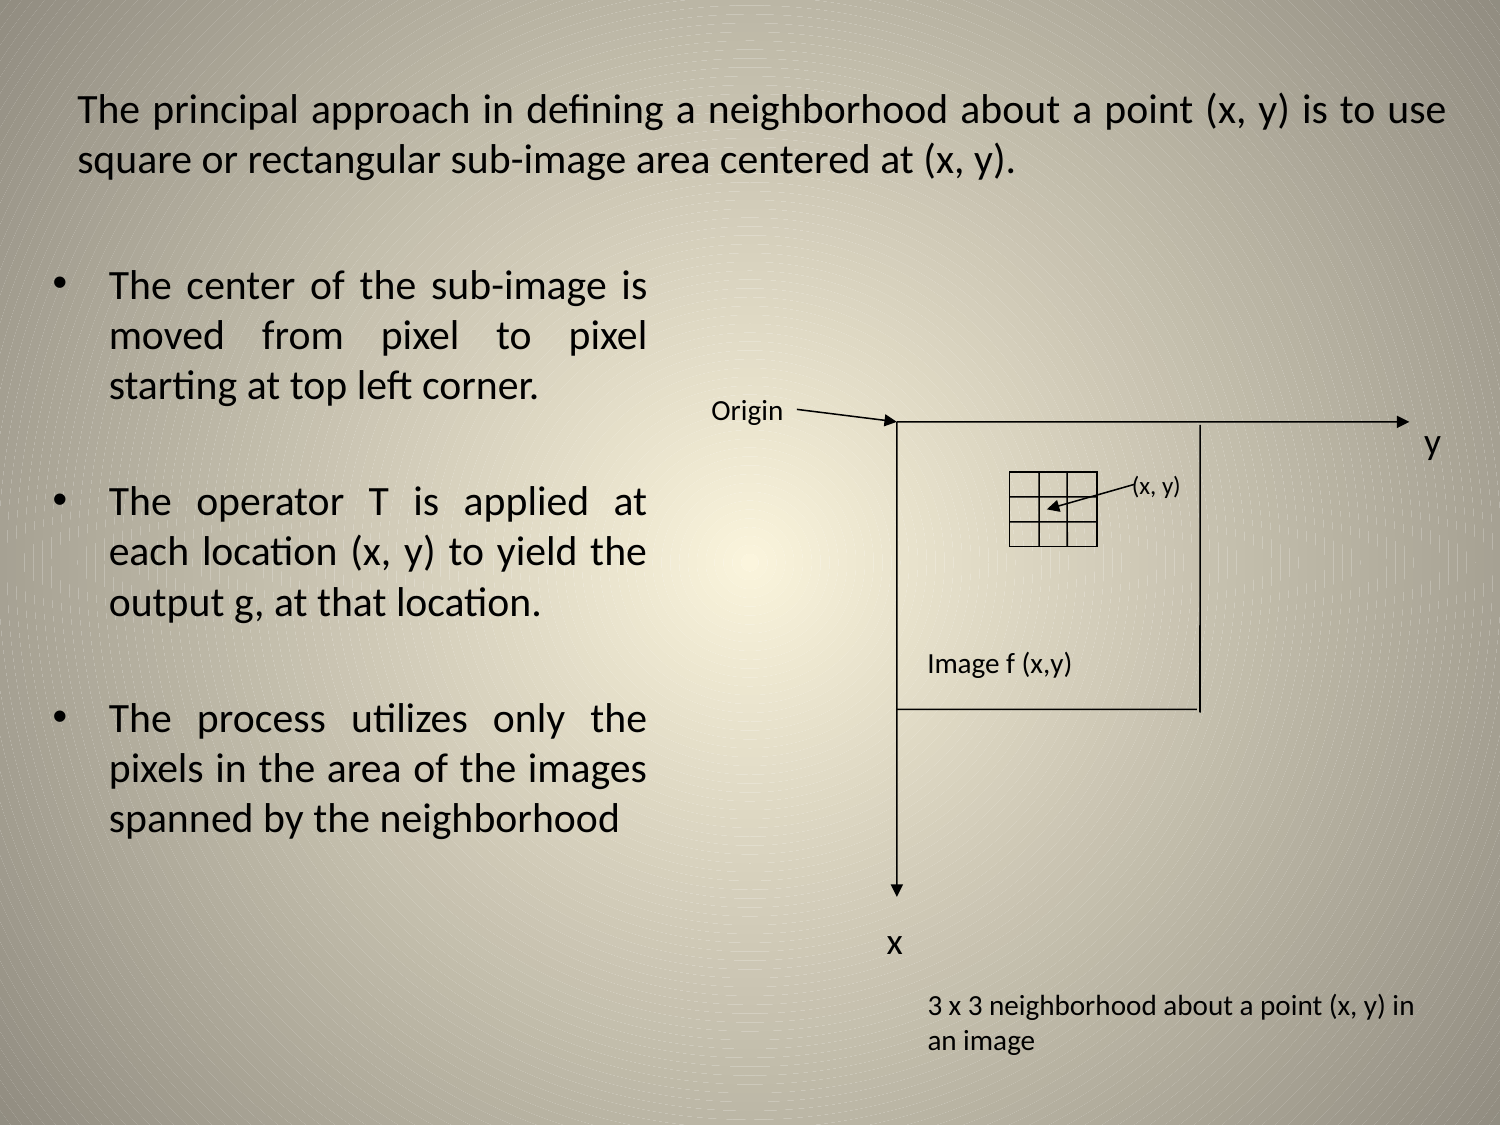

The principal approach in defining a neighborhood about a point (x, y) is to use square or rectangular sub-image area centered at (x, y).
The center of the sub-image is moved from pixel to pixel starting at top left corner.

The operator T is applied at each location (x, y) to yield the output g, at that location.

The process utilizes only the pixels in the area of the images spanned by the neighborhood

Origin

y

(x, y)

Image f (x,y)

x
# 3 x 3 neighborhood about a point (x, y) in an image